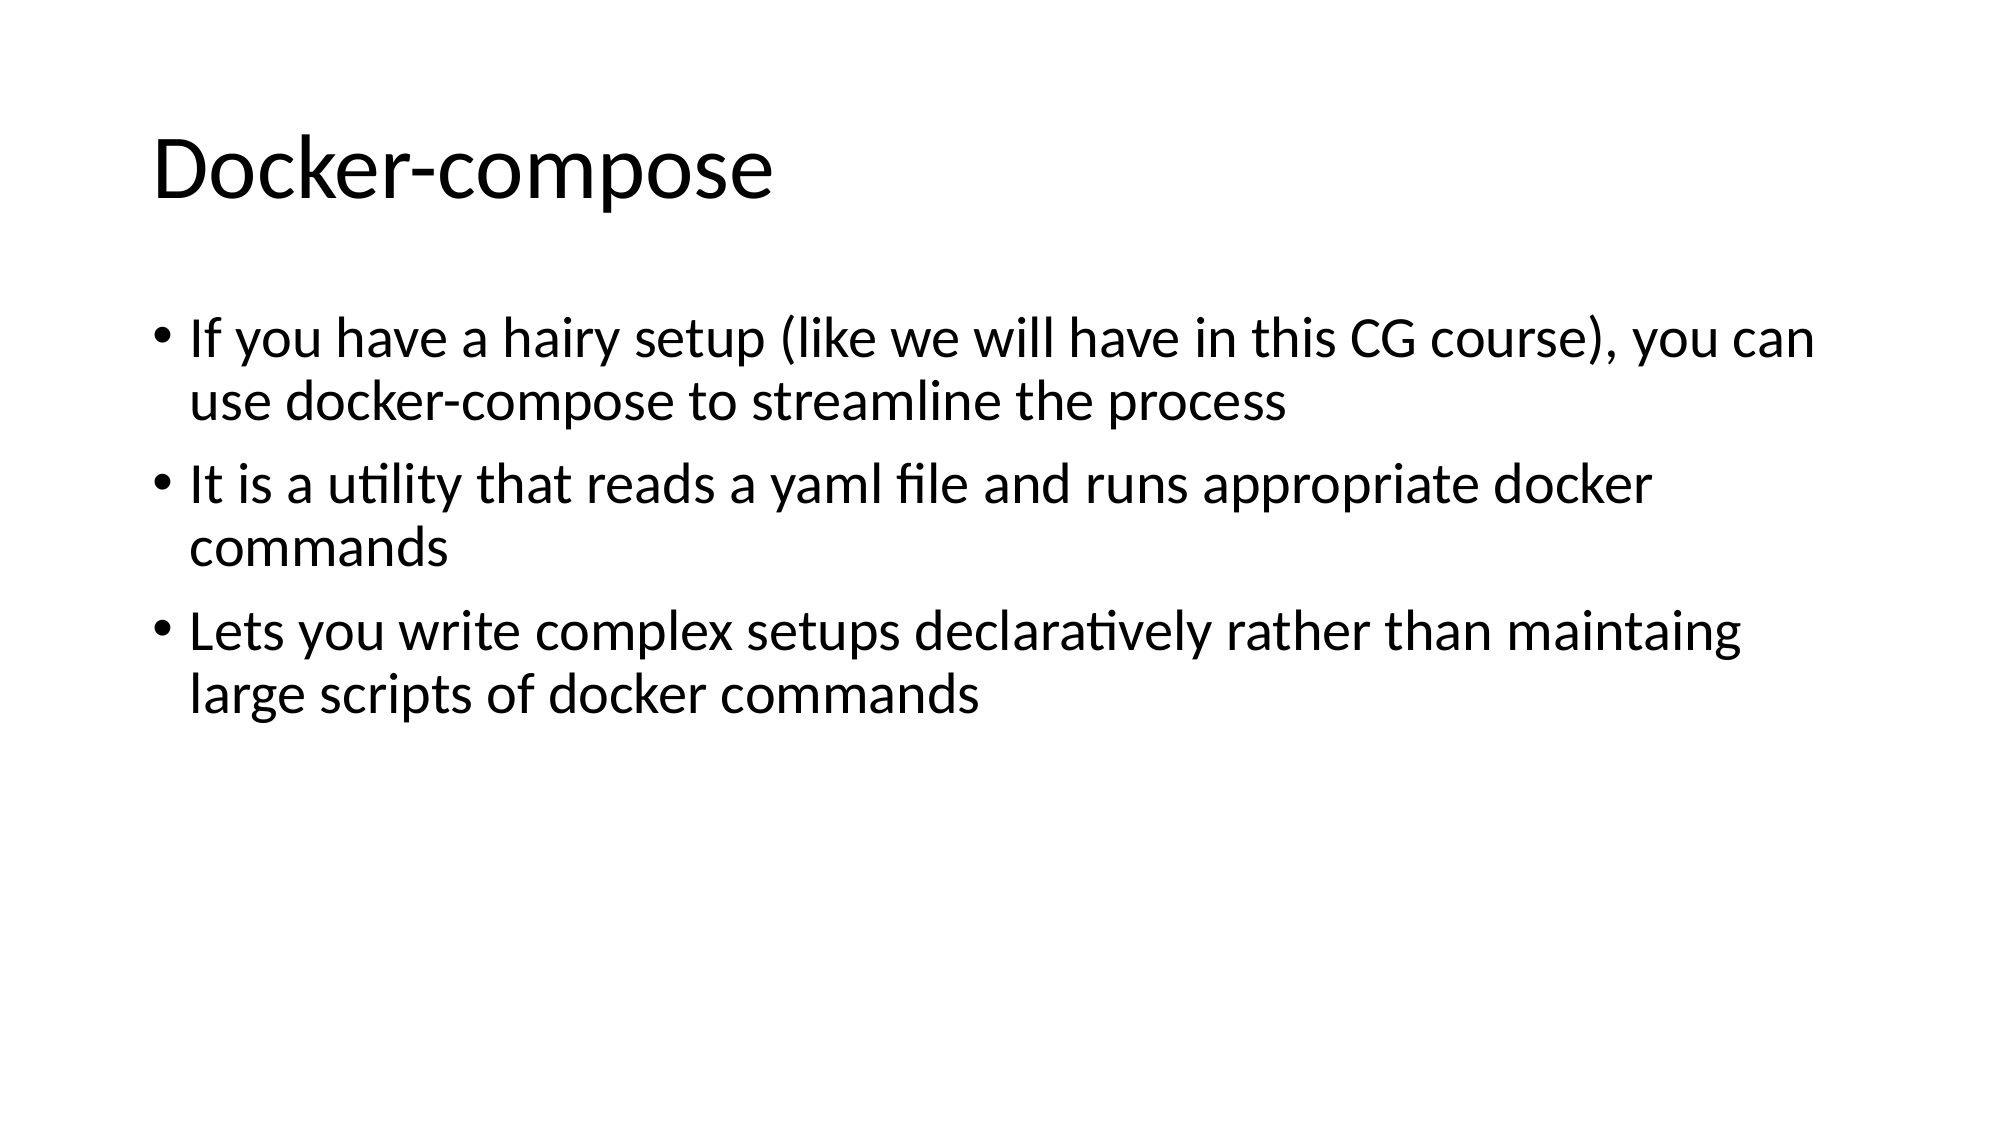

# Docker-compose
If you have a hairy setup (like we will have in this CG course), you can use docker-compose to streamline the process
It is a utility that reads a yaml file and runs appropriate docker commands
Lets you write complex setups declaratively rather than maintaing large scripts of docker commands